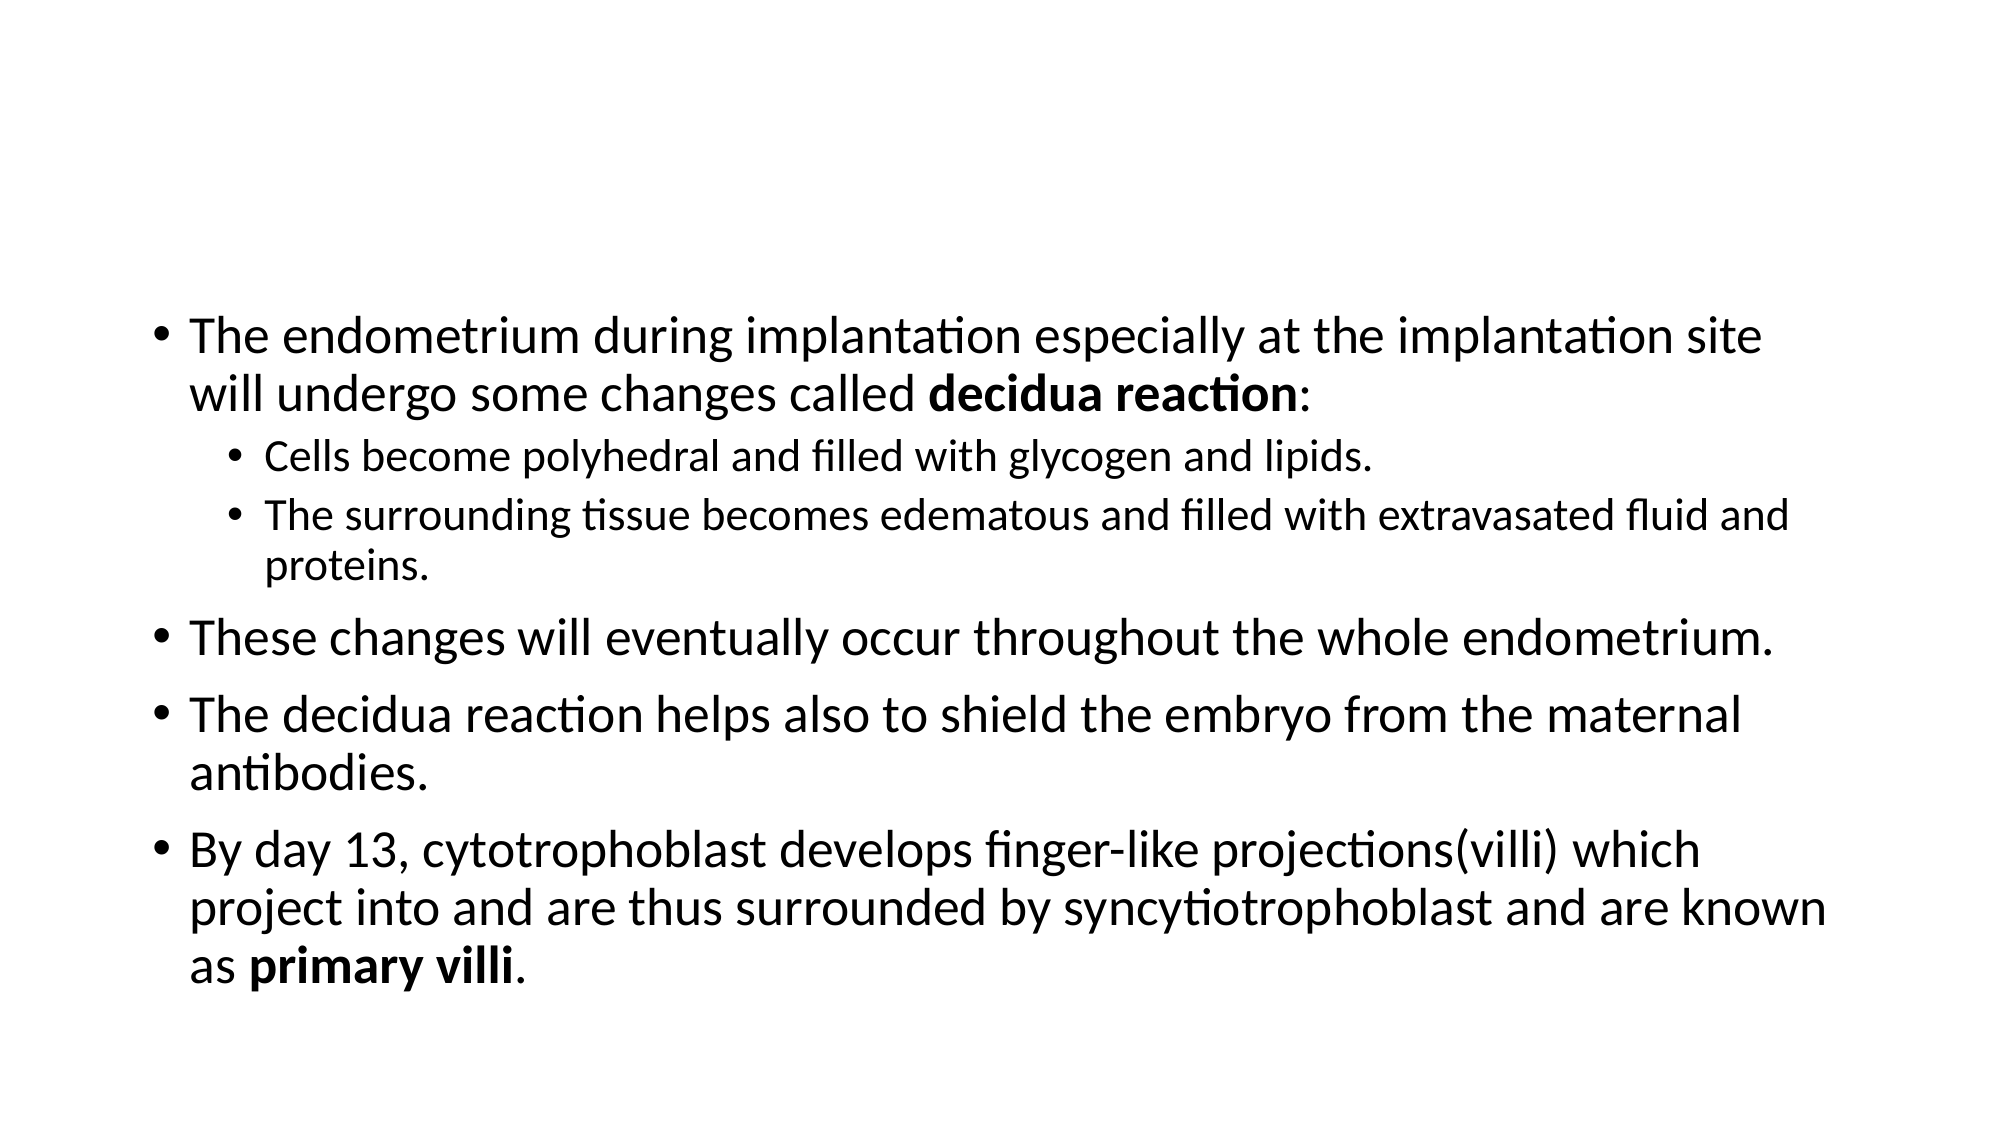

The endometrium during implantation especially at the implantation site will undergo some changes called decidua reaction:
Cells become polyhedral and filled with glycogen and lipids.
The surrounding tissue becomes edematous and filled with extravasated fluid and proteins.
These changes will eventually occur throughout the whole endometrium.
The decidua reaction helps also to shield the embryo from the maternal antibodies.
By day 13, cytotrophoblast develops finger-like projections(villi) which project into and are thus surrounded by syncytiotrophoblast and are known as primary villi.